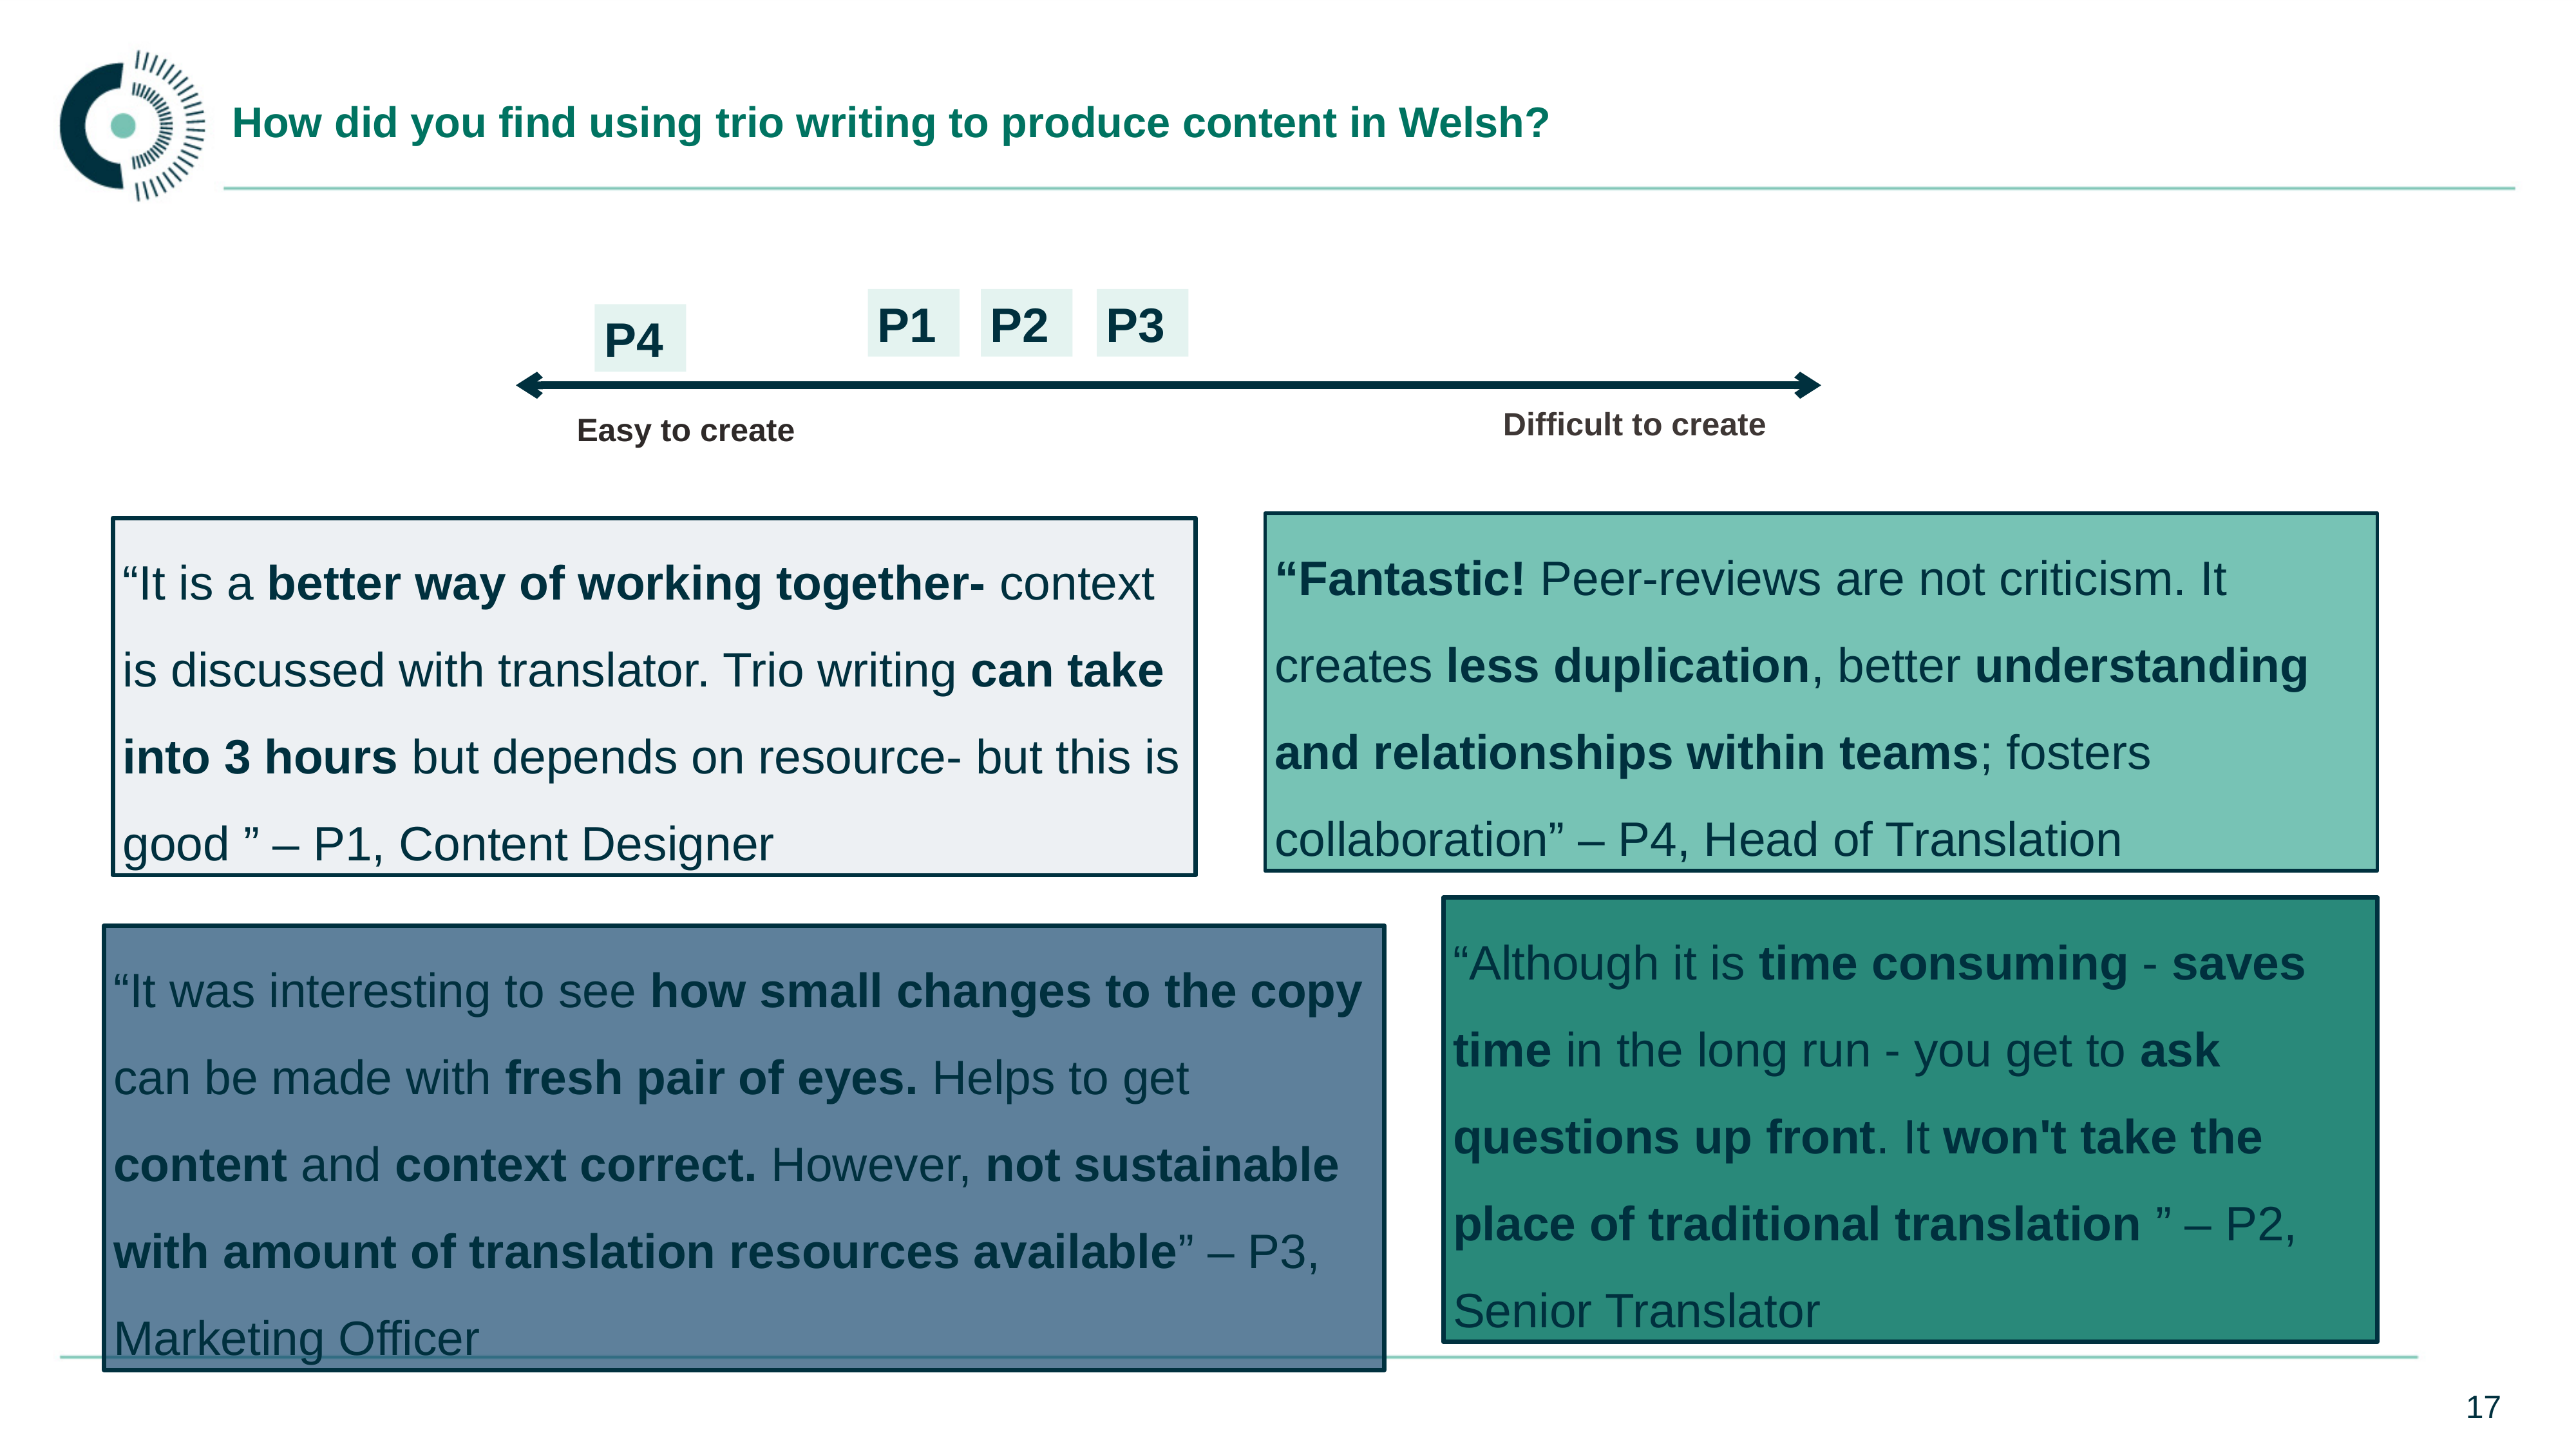

# How did you find using trio writing to produce content in Welsh?
P1
P2
P3
P4
Difficult to create
Easy to create
“Fantastic! Peer-reviews are not criticism. It creates less duplication, better understanding and relationships within teams; fosters collaboration” – P4, Head of Translation
“It is a better way of working together- context is discussed with translator. Trio writing can take into 3 hours but depends on resource- but this is good ” – P1, Content Designer
“Although it is time consuming - saves time in the long run - you get to ask questions up front. It won't take the place of traditional translation ” – P2, Senior Translator
“It was interesting to see how small changes to the copy can be made with fresh pair of eyes. Helps to get content and context correct. However, not sustainable with amount of translation resources available” – P3, Marketing Officer
17